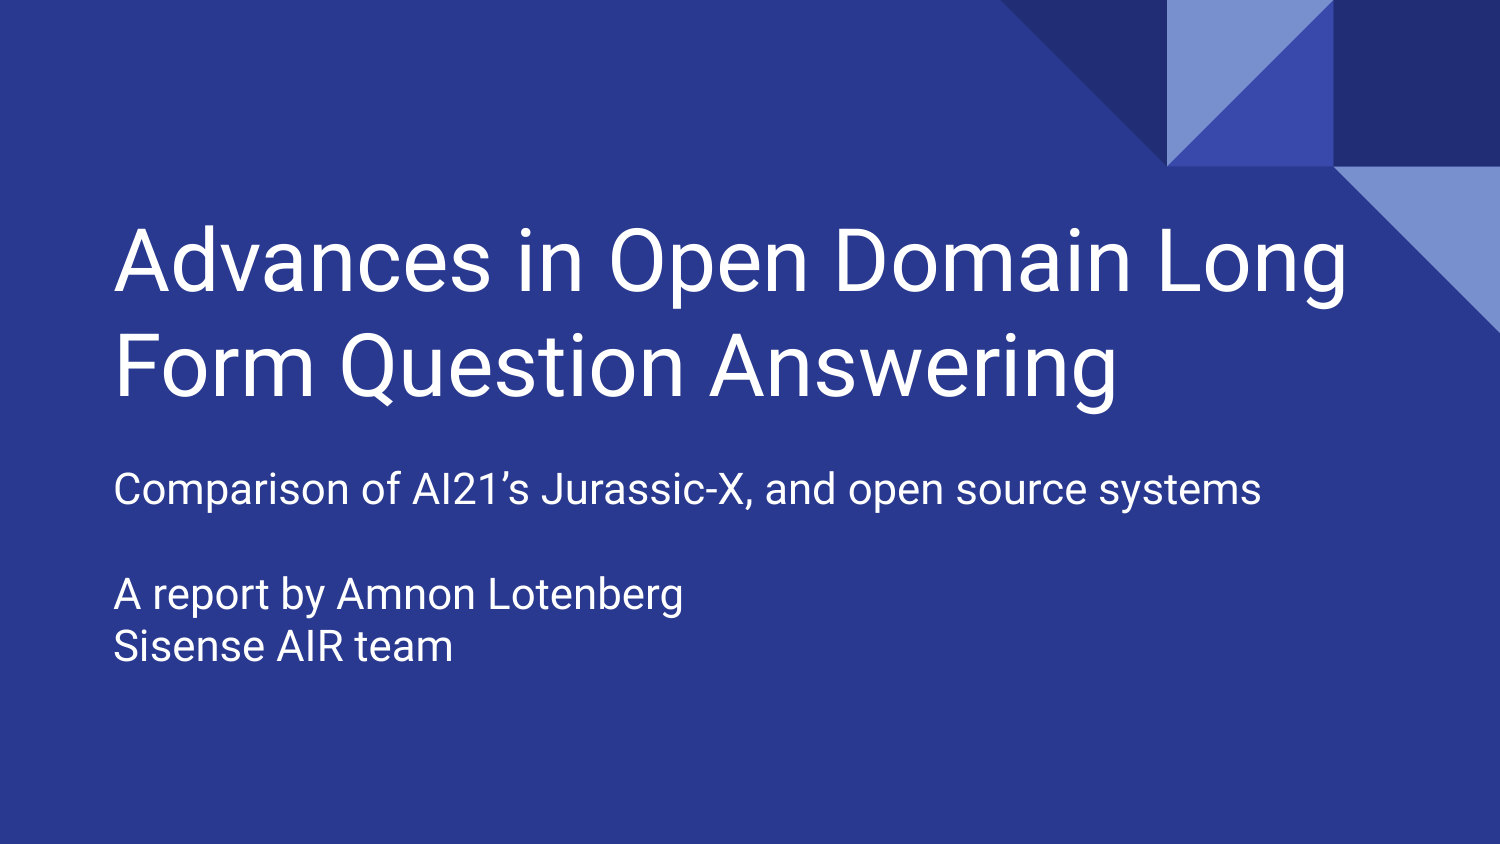

# Advances in Open Domain Long Form Question Answering
Comparison of AI21’s Jurassic-X, and open source systems

A report by Amnon Lotenberg
Sisense AIR team